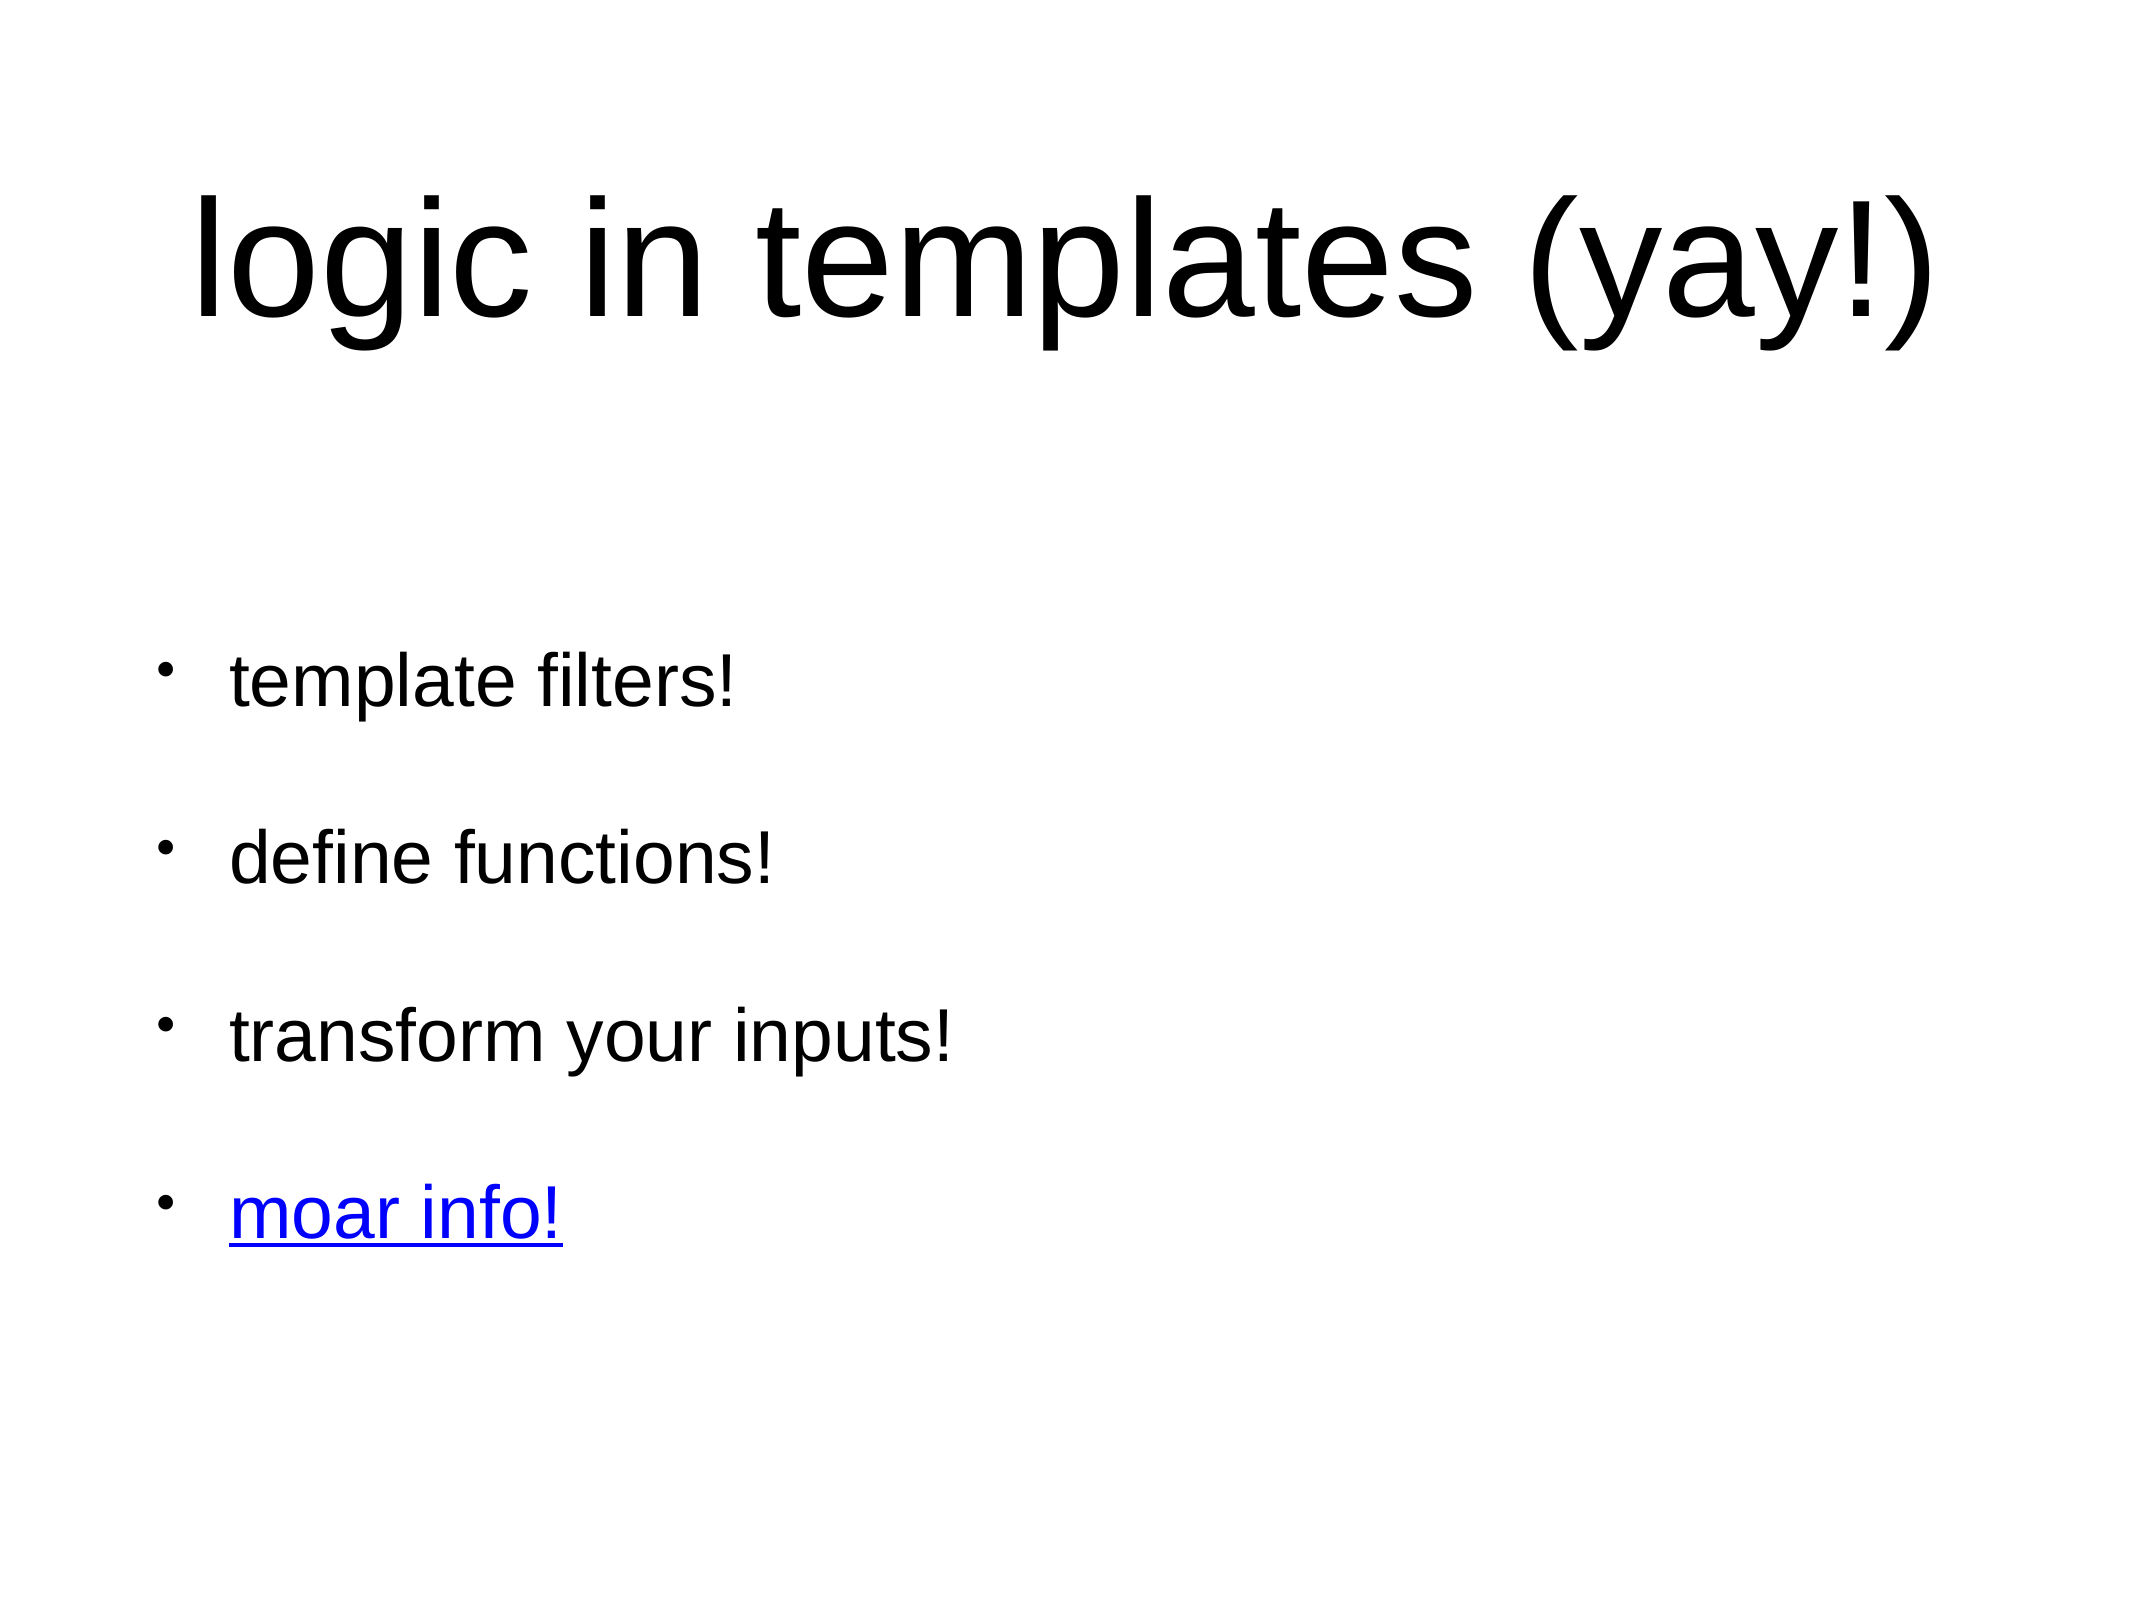

# logic in templates (yay!)
template filters!
define functions!
transform your inputs!
moar info!